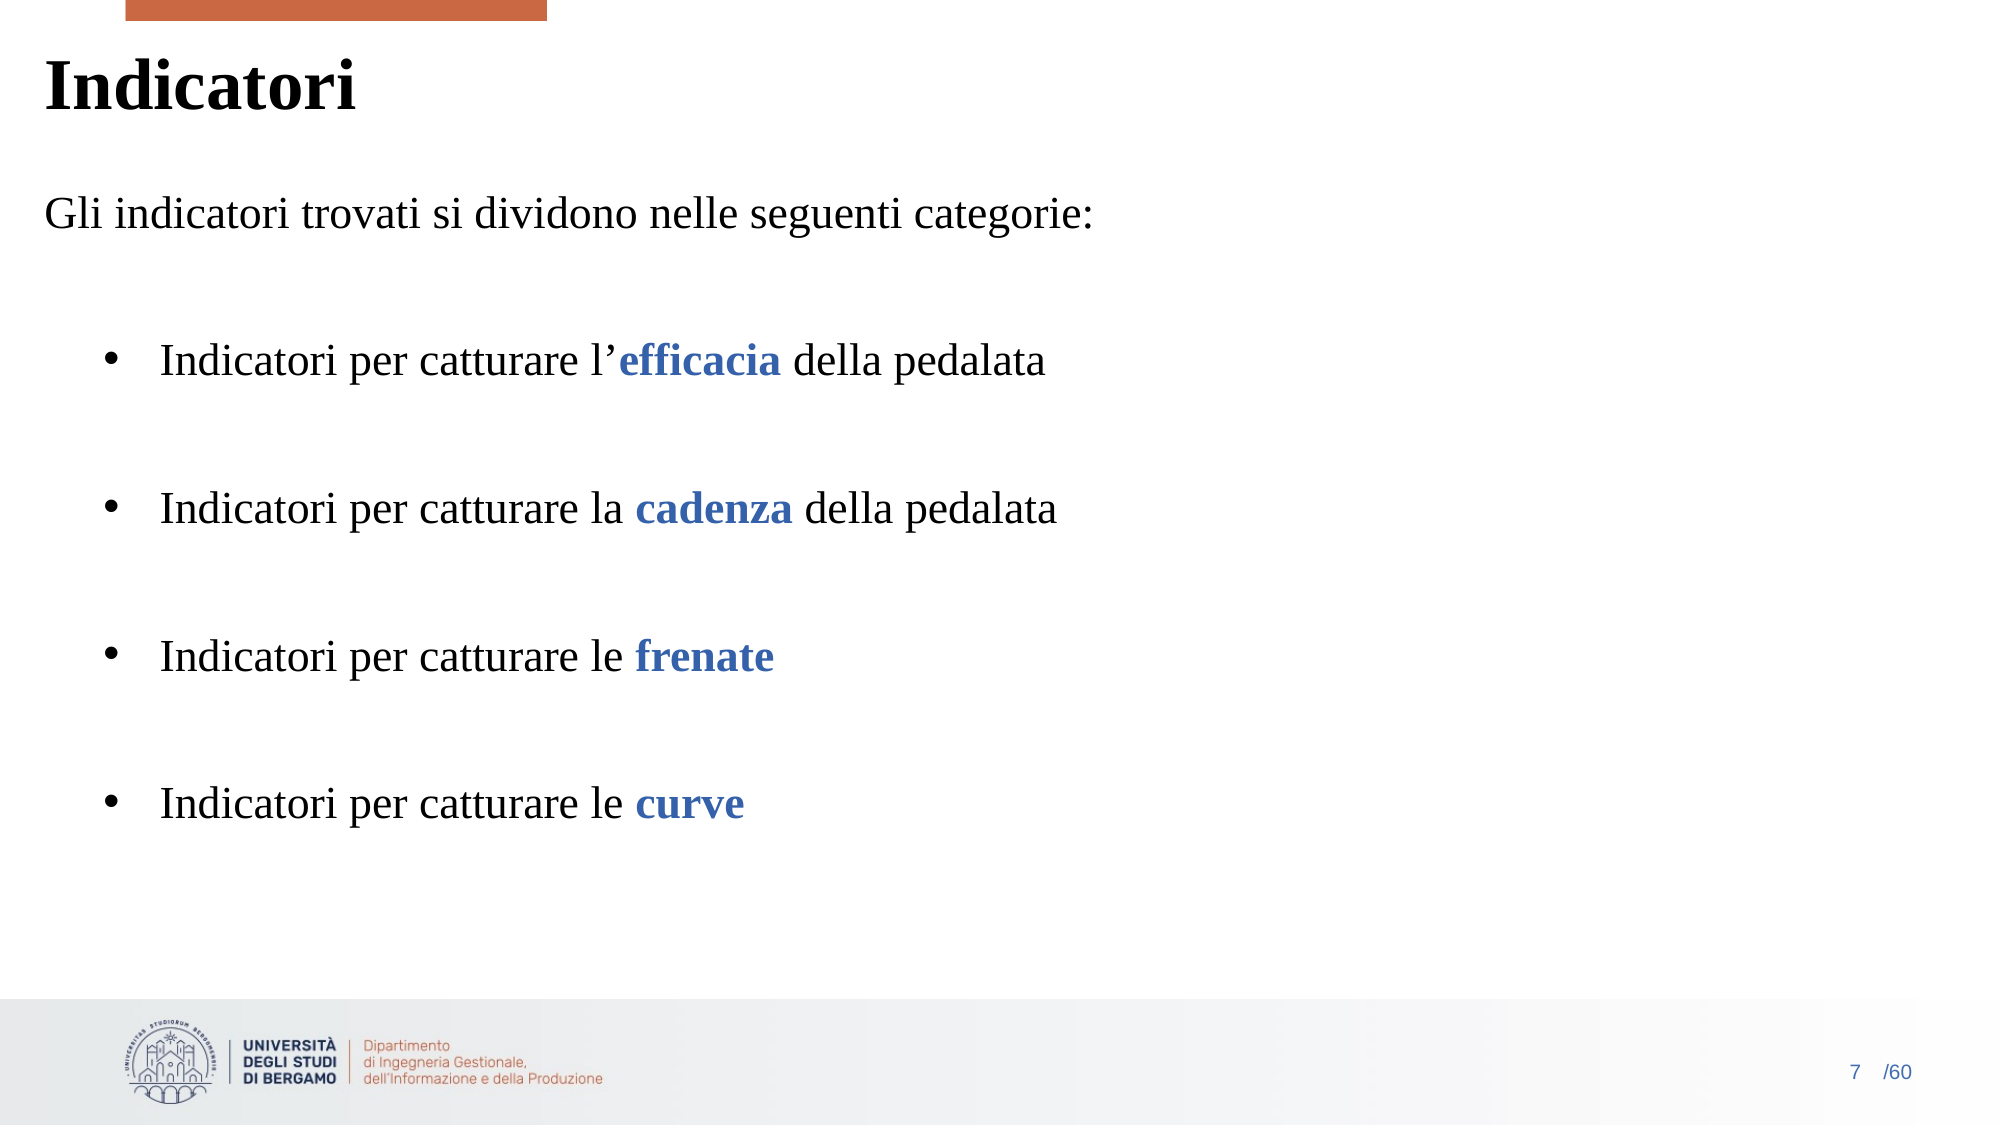

# Indicatori
Gli indicatori trovati si dividono nelle seguenti categorie:
Indicatori per catturare l’efficacia della pedalata
Indicatori per catturare la cadenza della pedalata
Indicatori per catturare le frenate
Indicatori per catturare le curve
7